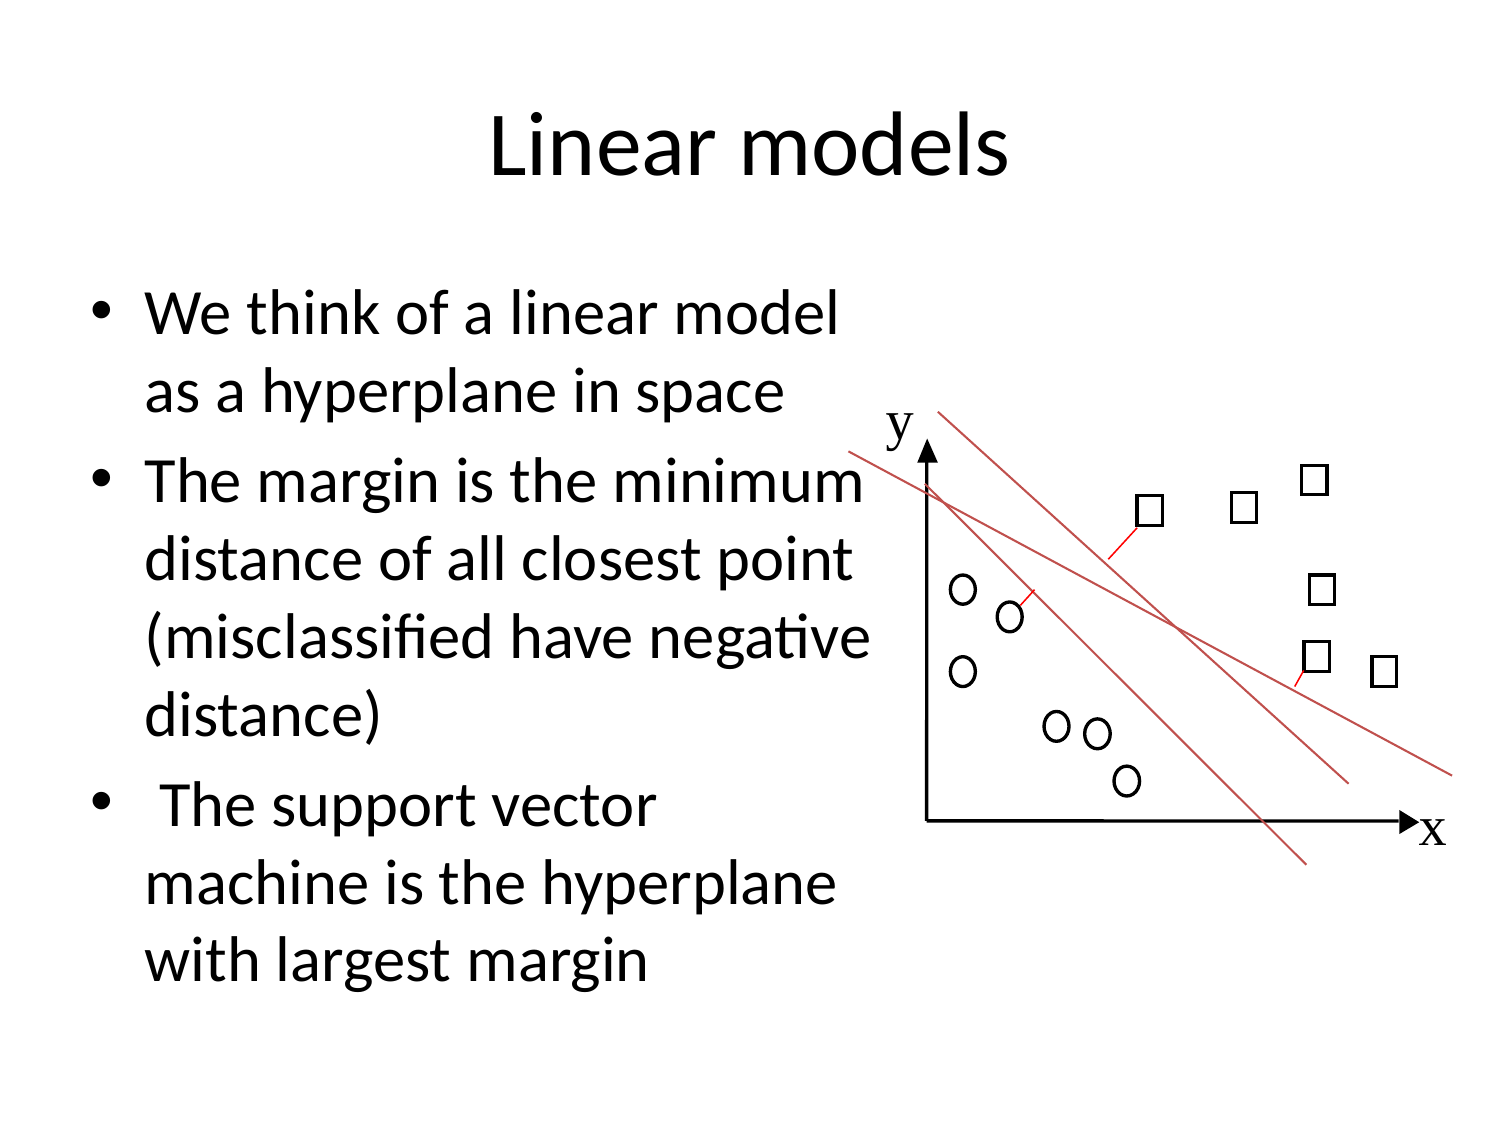

# Linear models
We think of a linear model as a hyperplane in space
The margin is the minimum distance of all closest point (misclassified have negative distance)
 The support vector machine is the hyperplane with largest margin

y

x